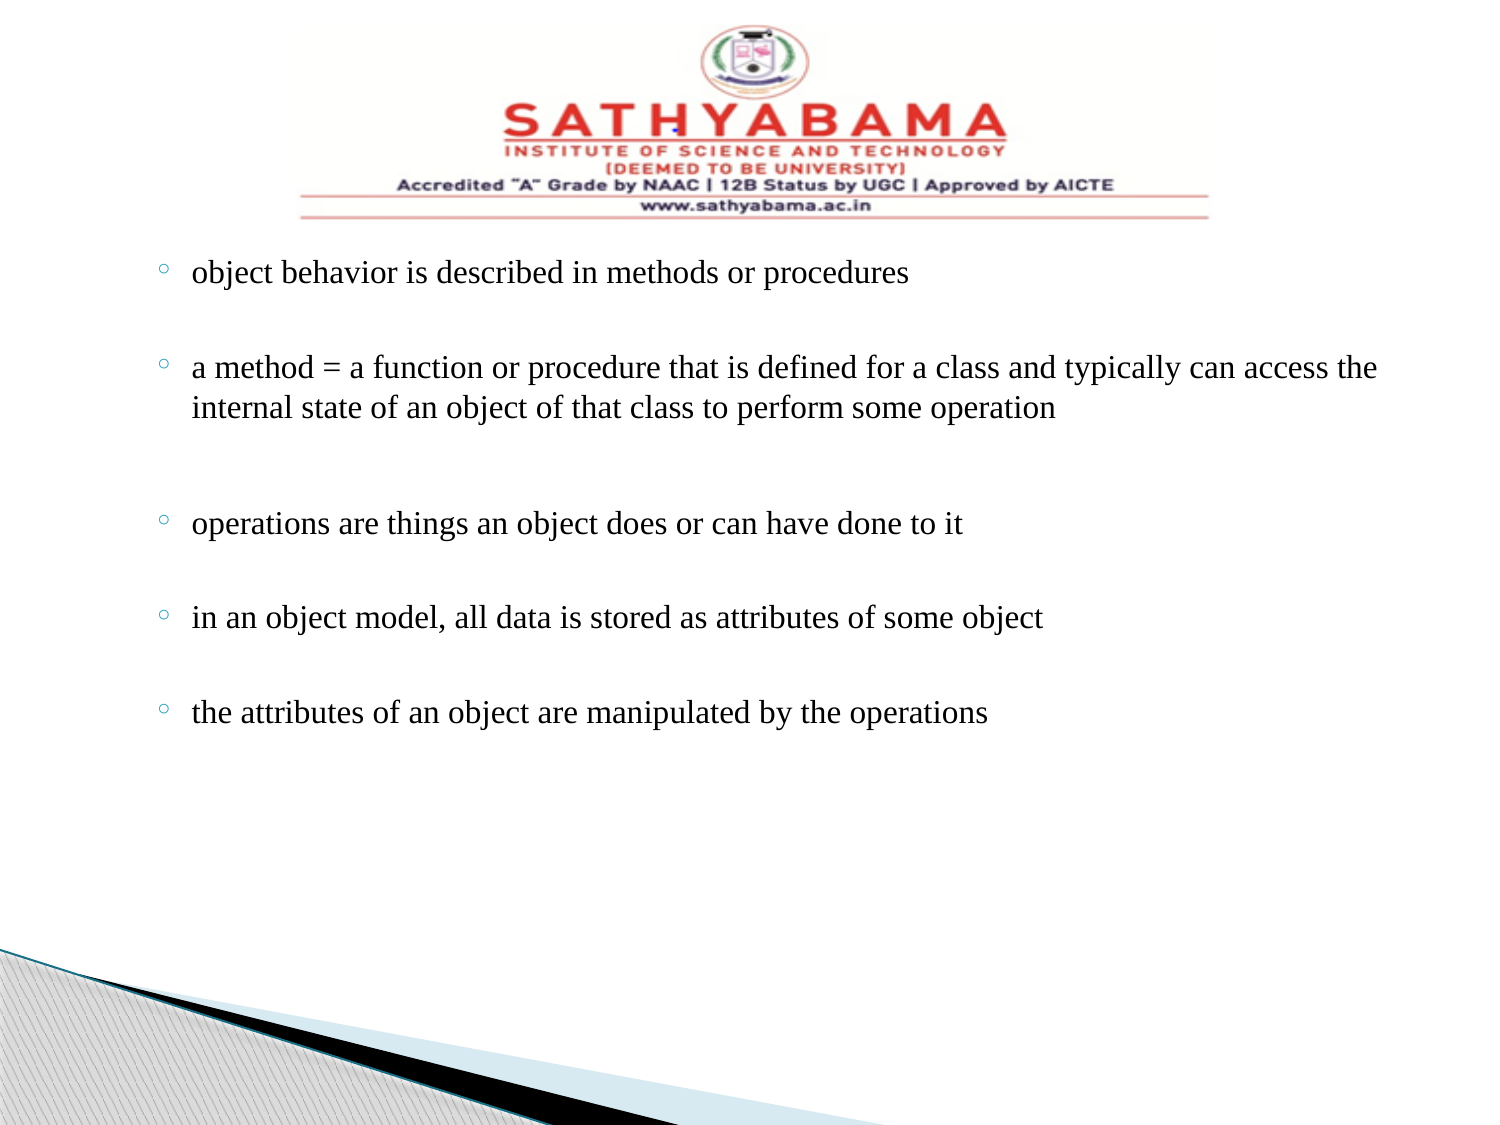

#
object behavior is described in methods or procedures

a method = a function or procedure that is defined for a class and typically can access the internal state of an object of that class to perform some operation

operations are things an object does or can have done to it

in an object model, all data is stored as attributes of some object

the attributes of an object are manipulated by the operations